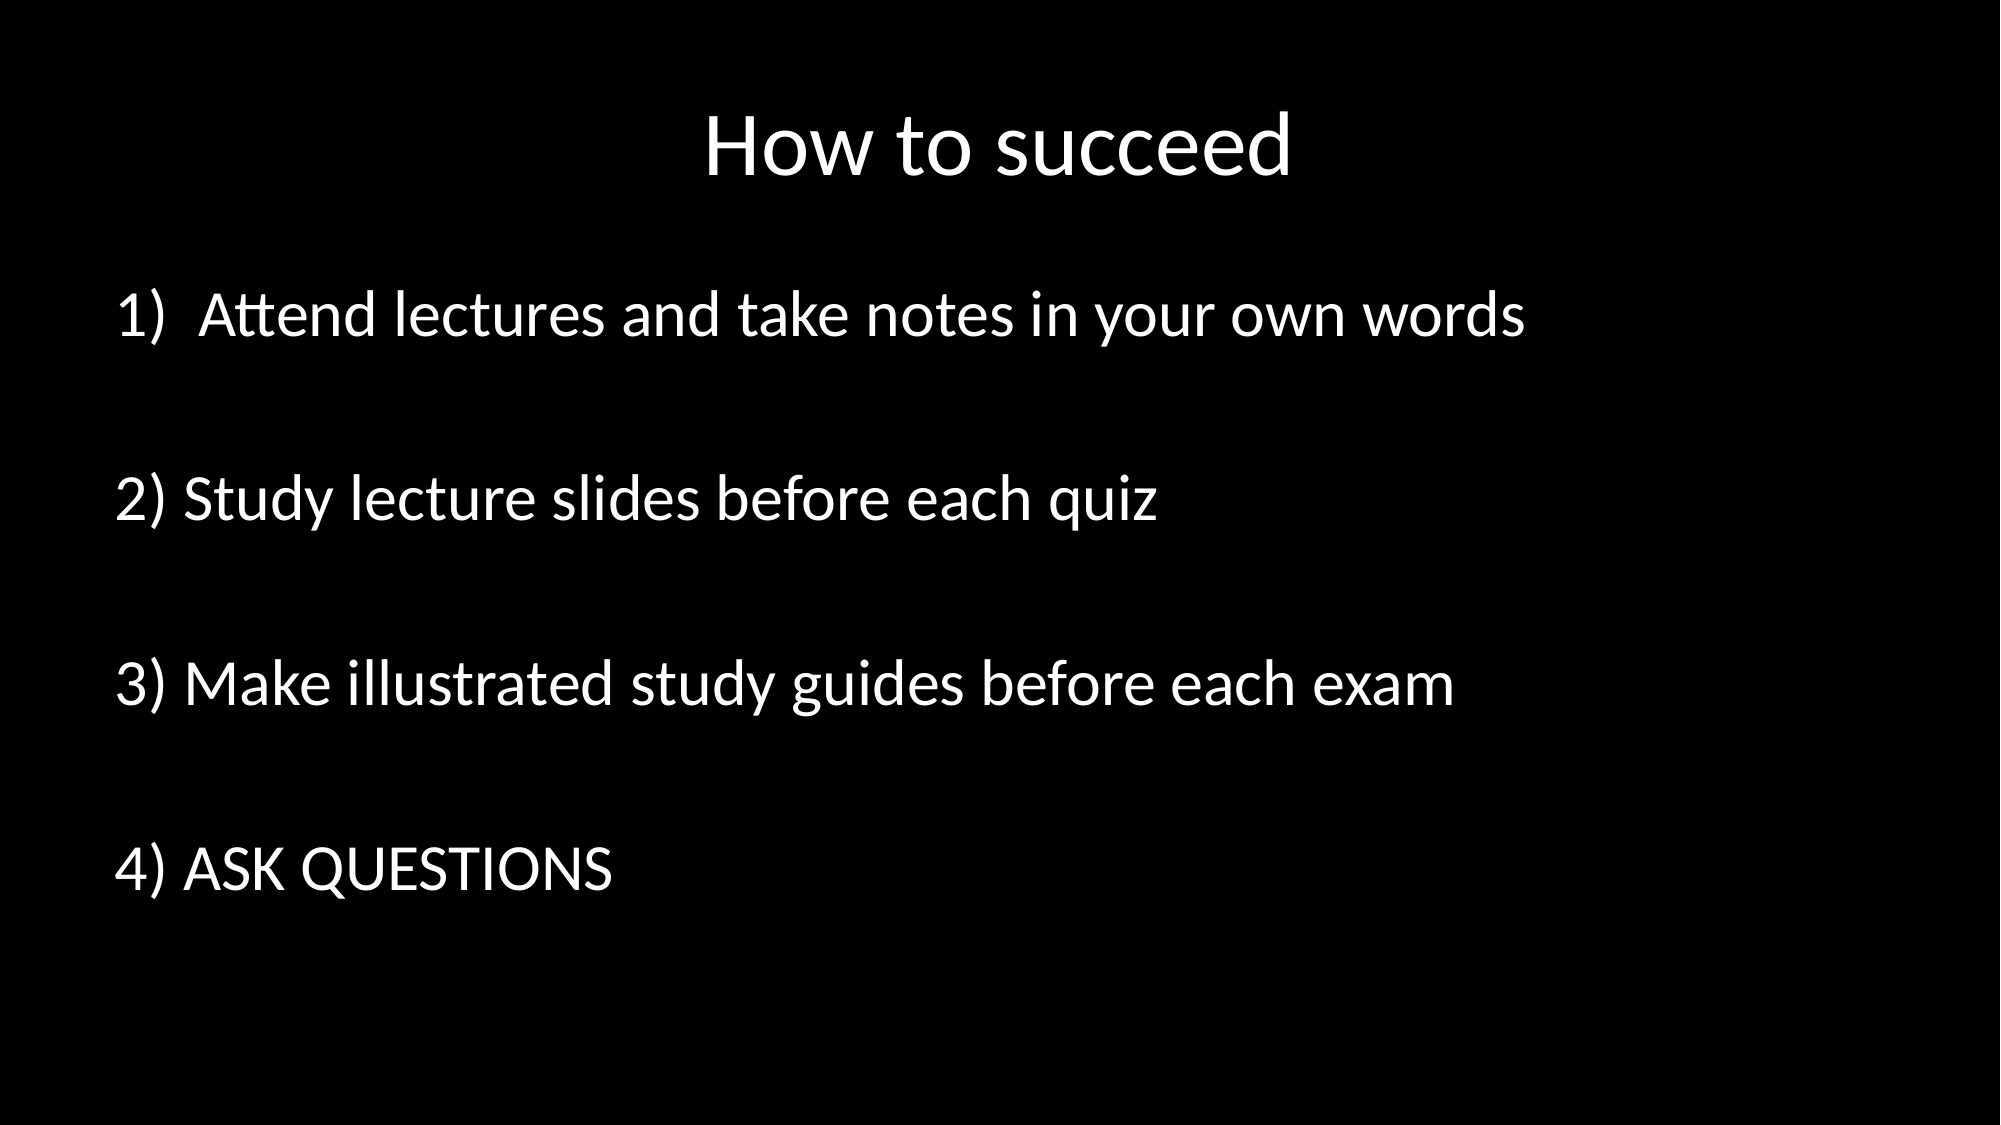

# How to succeed
Attend lectures and take notes in your own words

2) Study lecture slides before each quiz

3) Make illustrated study guides before each exam

4) ASK QUESTIONS